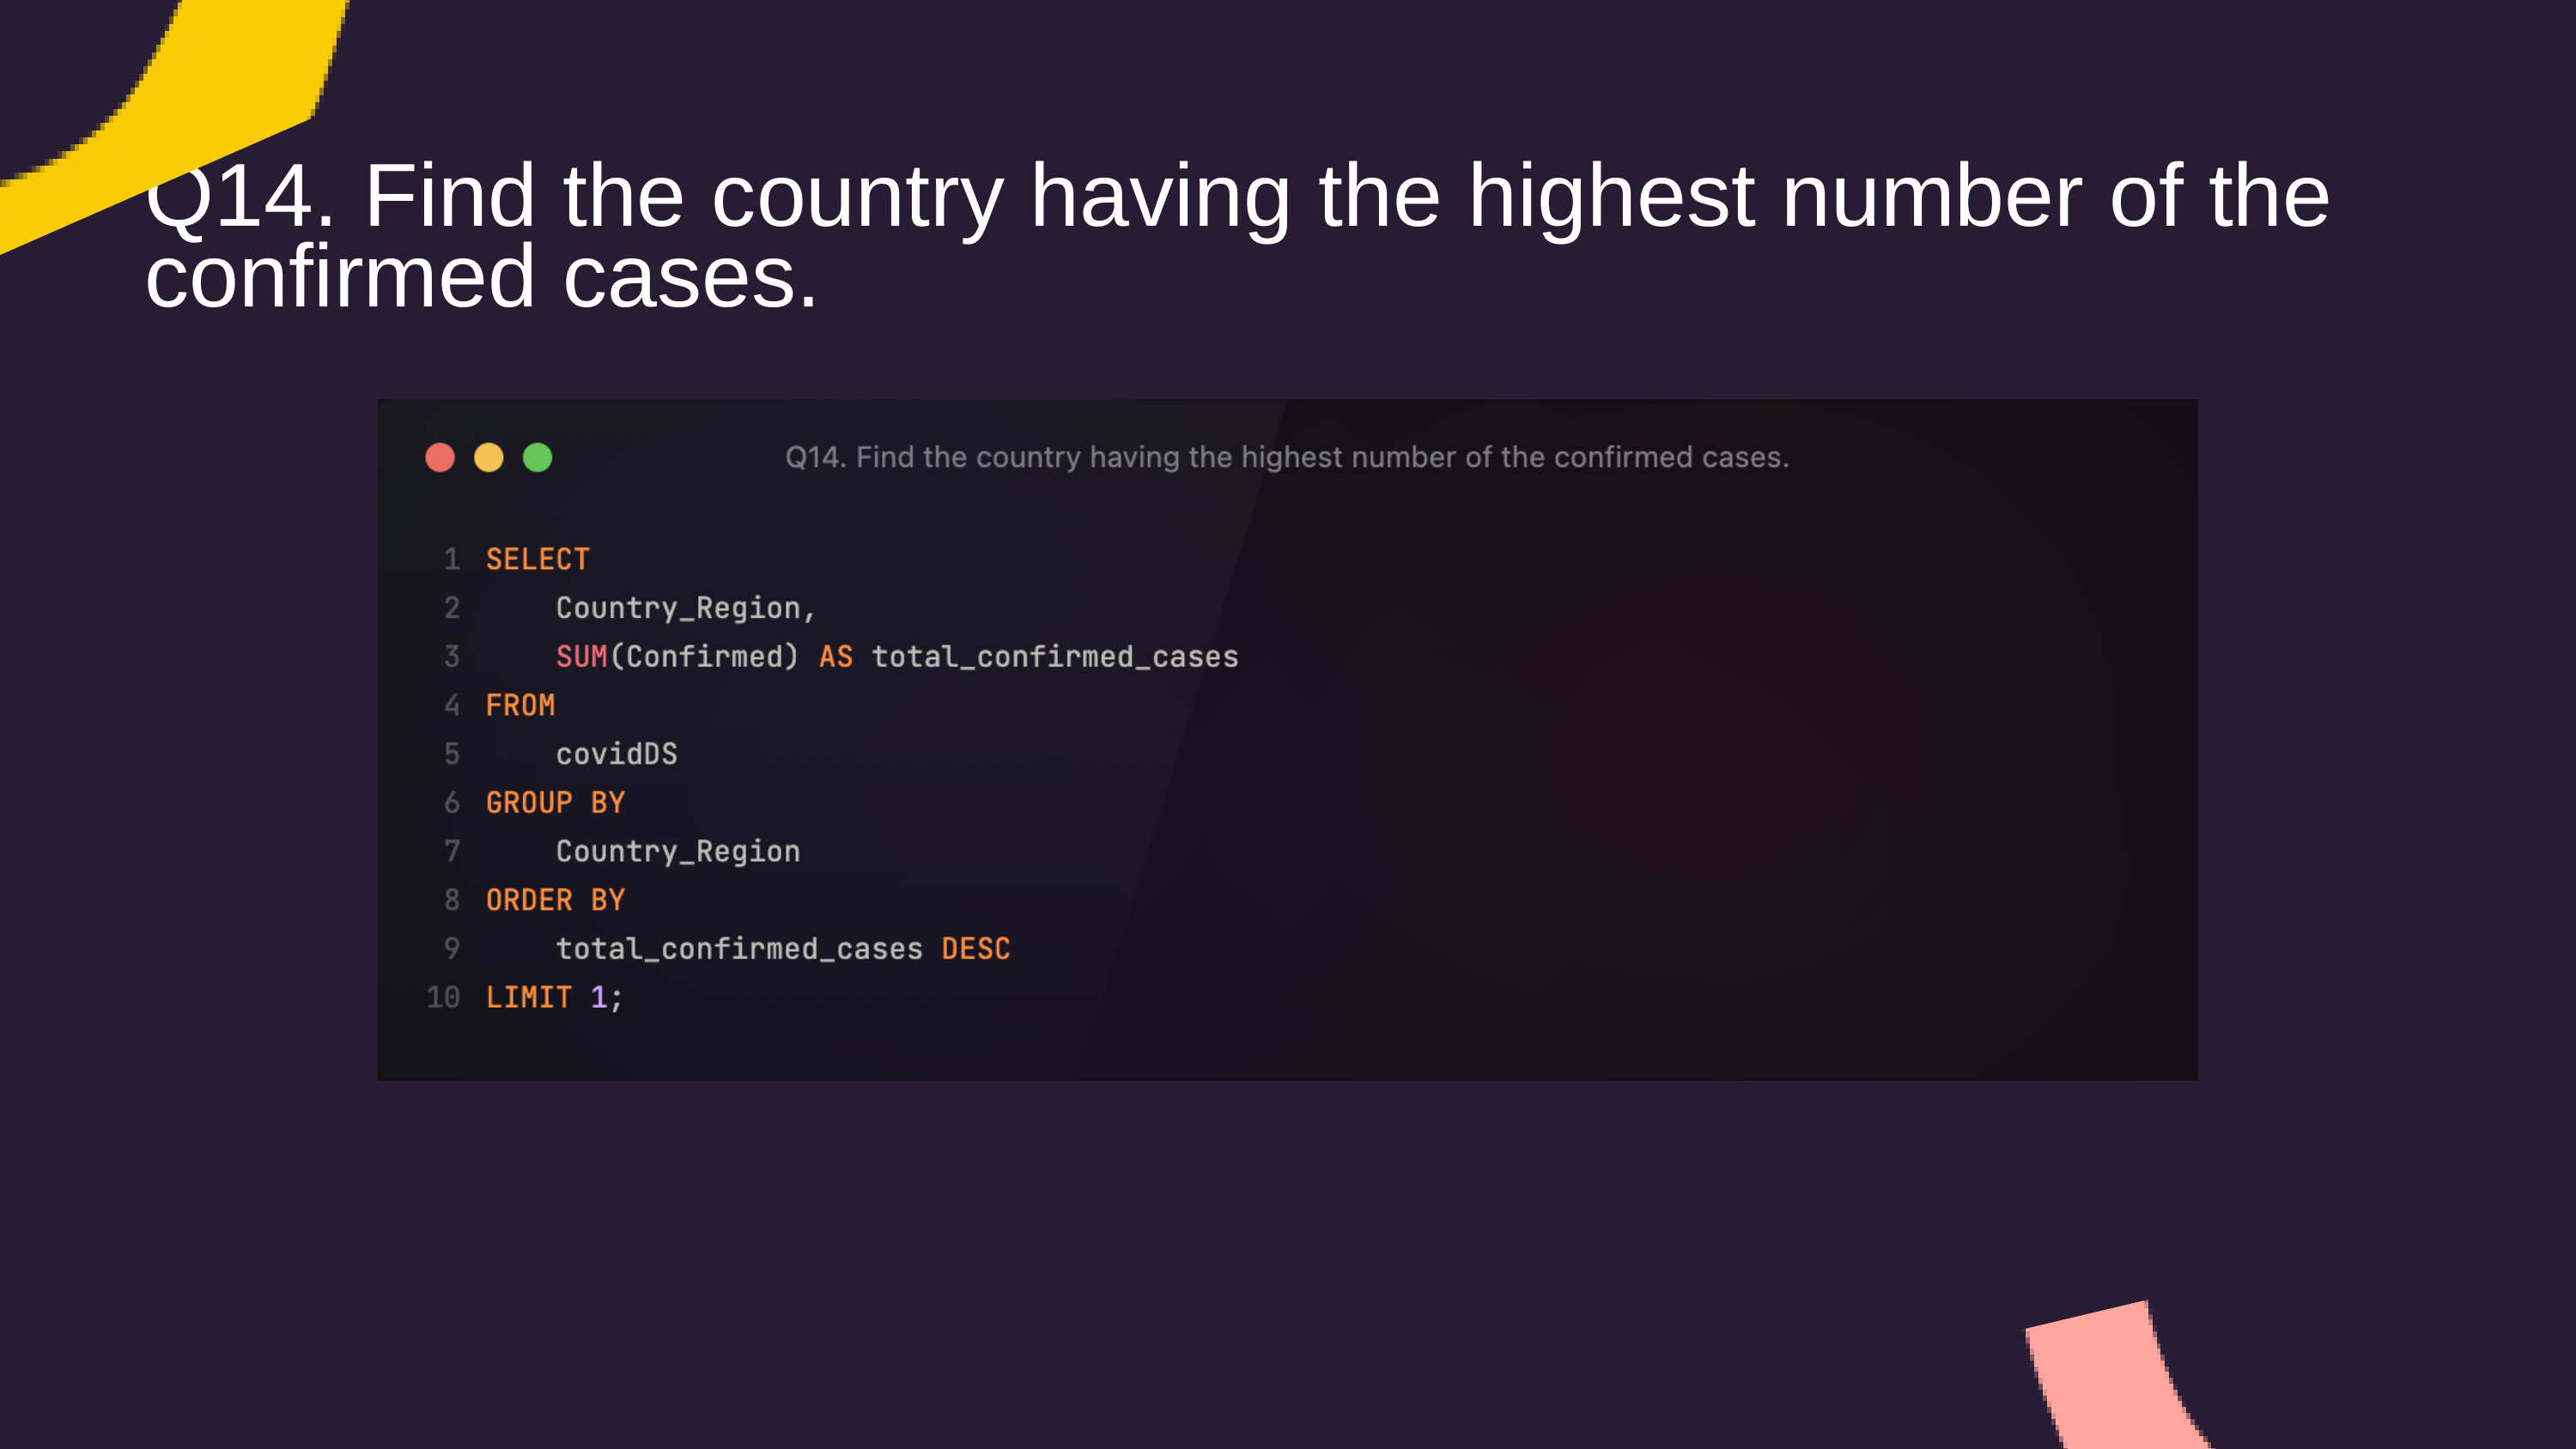

Q14. Find the country having the highest number of the confirmed cases.